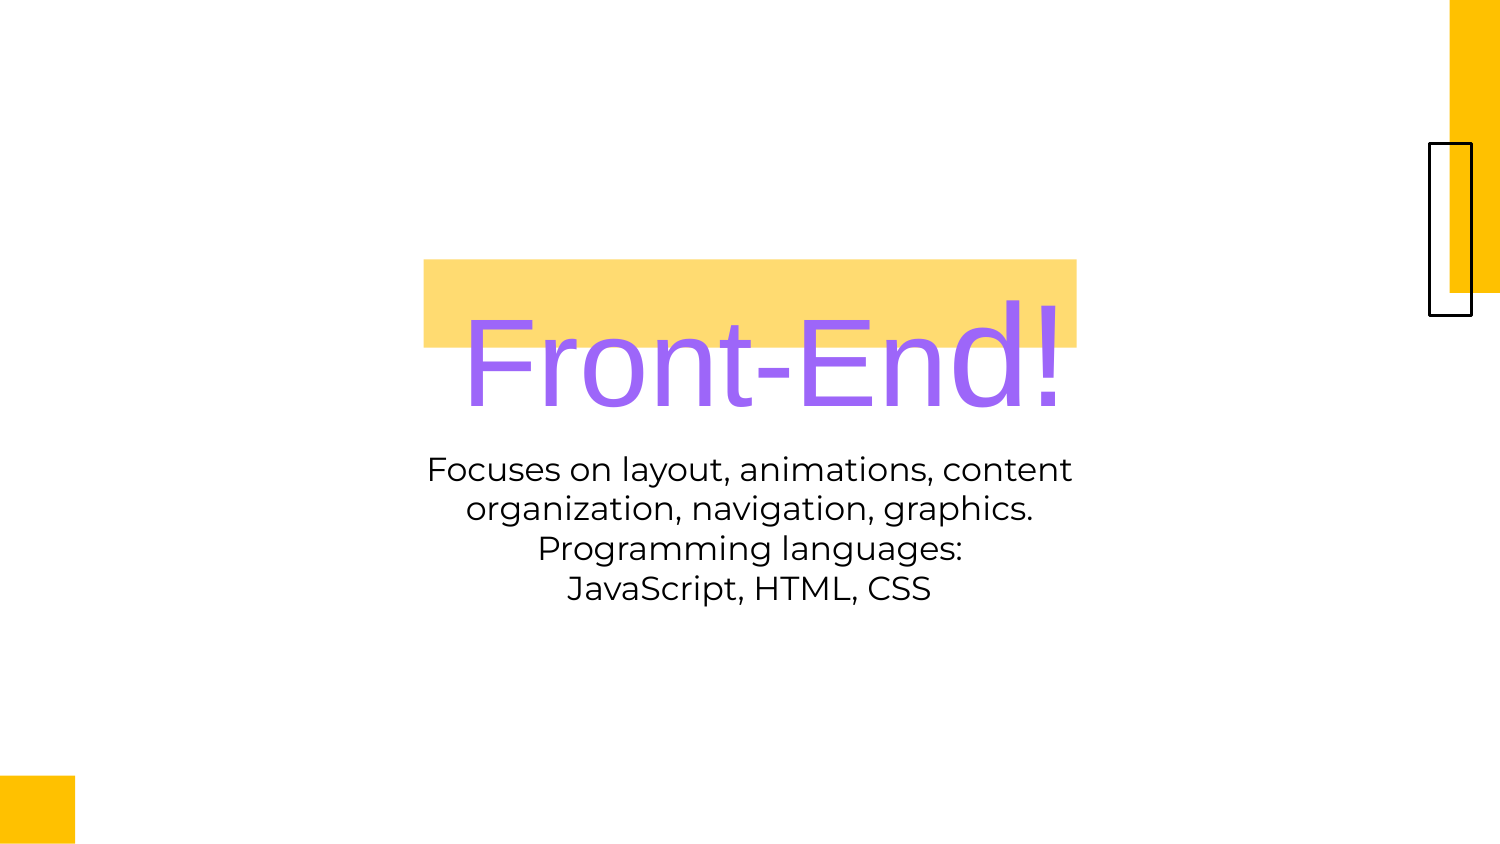

# Front-End!
Focuses on layout, animations, content organization, navigation, graphics.
Programming languages: JavaScript, HTML, CSS